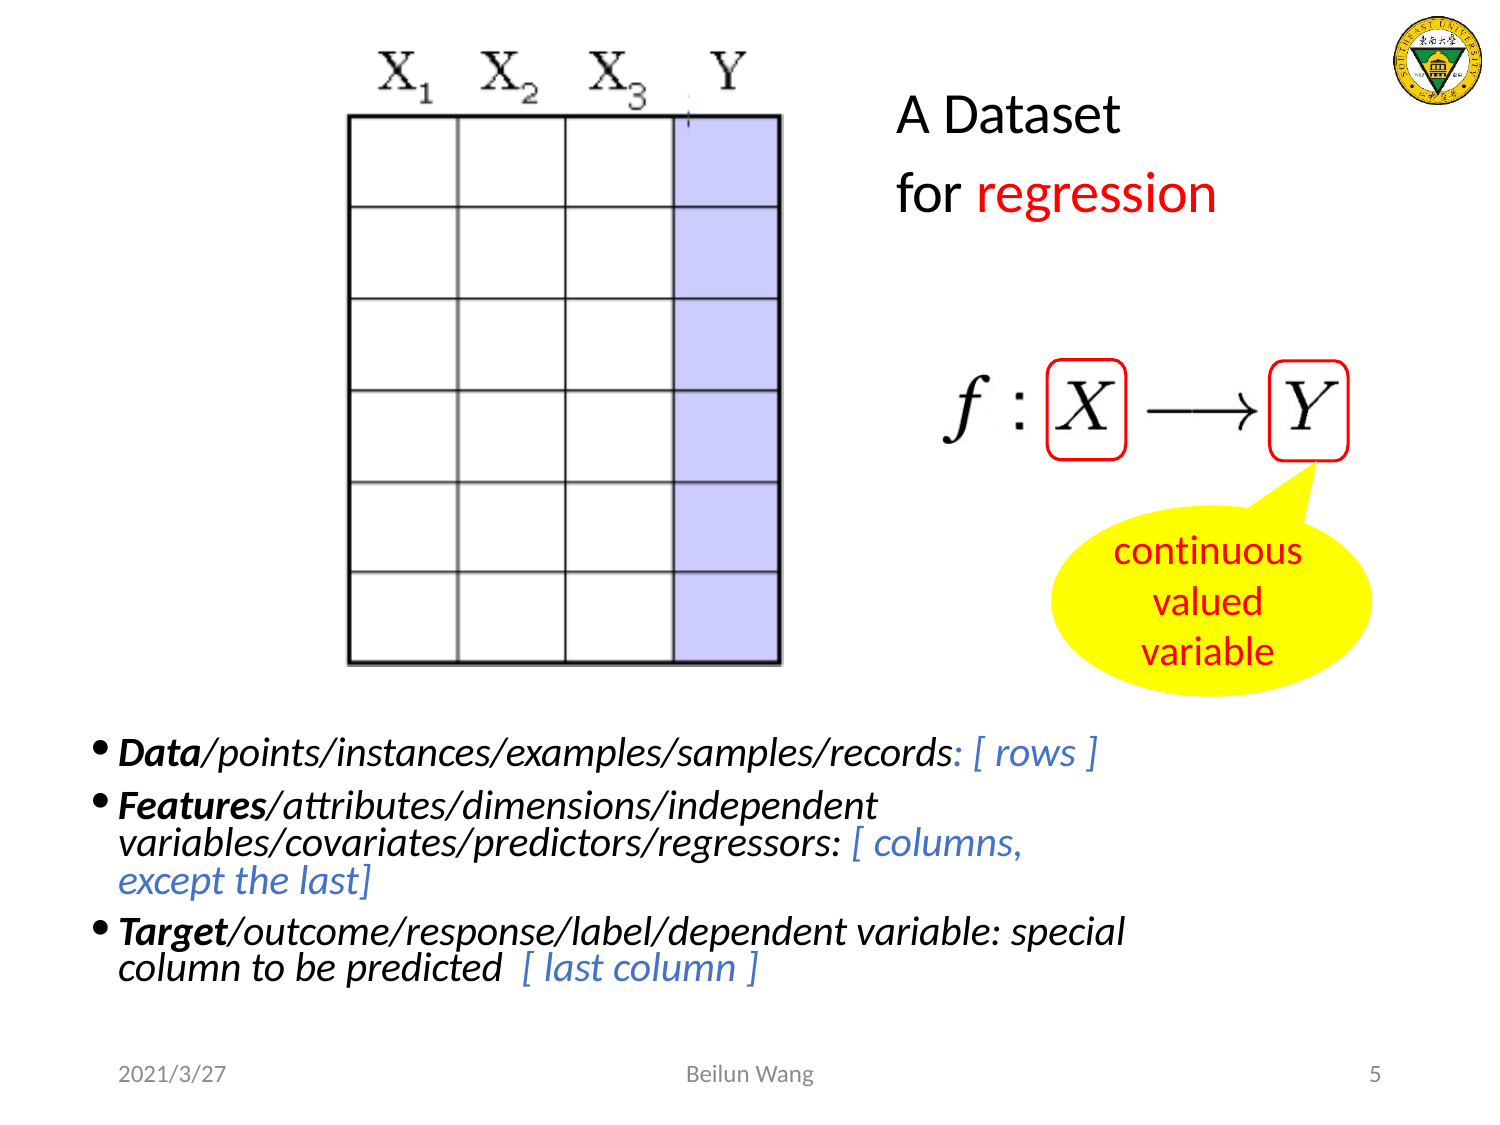

A Dataset
for regression

continuous  valued  variable

Data/points/instances/examples/samples/records: [ rows ]
Features/attributes/dimensions/independent  variables/covariates/predictors/regressors: [ columns, except the last]
Target/outcome/response/label/dependent variable: special column to be predicted  [ last column ]
2021/3/27
Beilun Wang
5